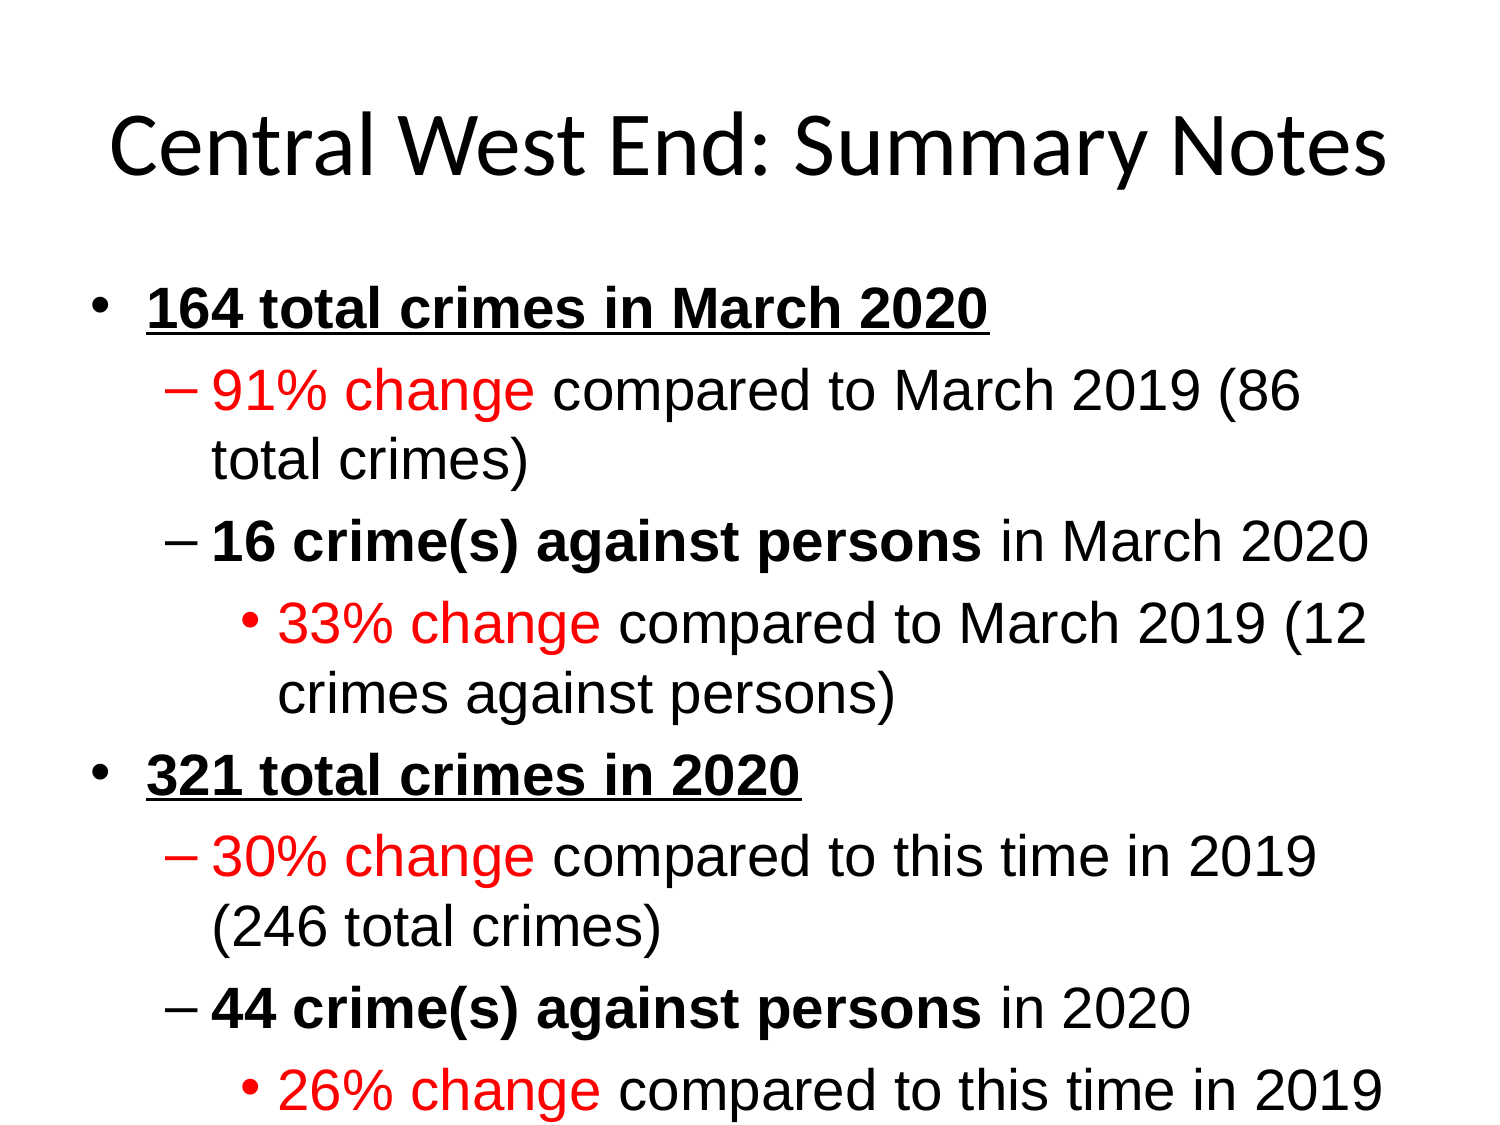

# Central West End: Summary Notes
164 total crimes in March 2020
91% change compared to March 2019 (86 total crimes)
16 crime(s) against persons in March 2020
33% change compared to March 2019 (12 crimes against persons)
321 total crimes in 2020
30% change compared to this time in 2019 (246 total crimes)
44 crime(s) against persons in 2020
26% change compared to this time in 2019 (35 crimes against persons)